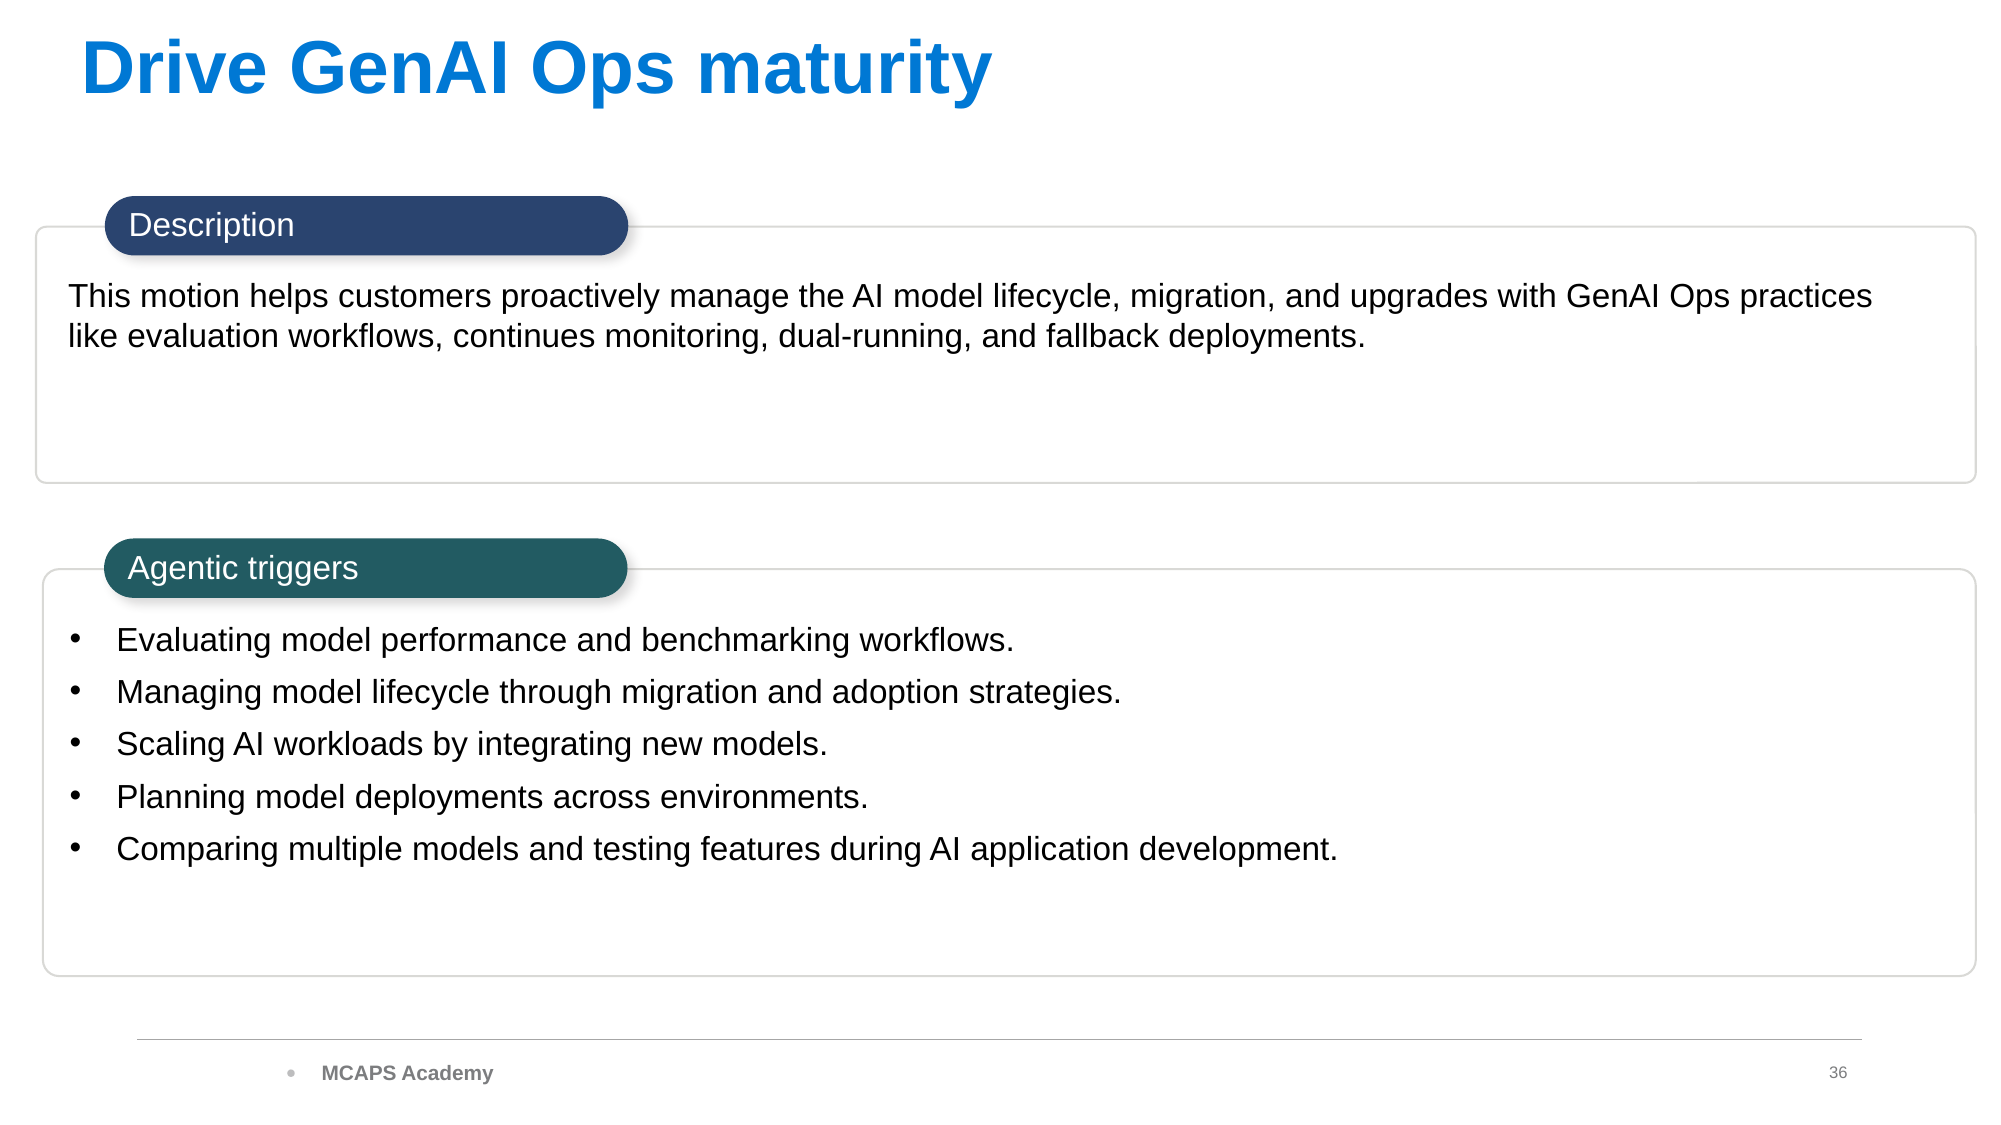

Drive GenAI Ops maturity
Description
This motion helps customers proactively manage the AI model lifecycle, migration, and upgrades with GenAI Ops practices like evaluation workflows, continues monitoring, dual-running, and fallback deployments.

Agentic triggers
Evaluating model performance and benchmarking workflows.
Managing model lifecycle through migration and adoption strategies.
Scaling AI workloads by integrating new models.
Planning model deployments across environments.
Comparing multiple models and testing features during AI application development.

36